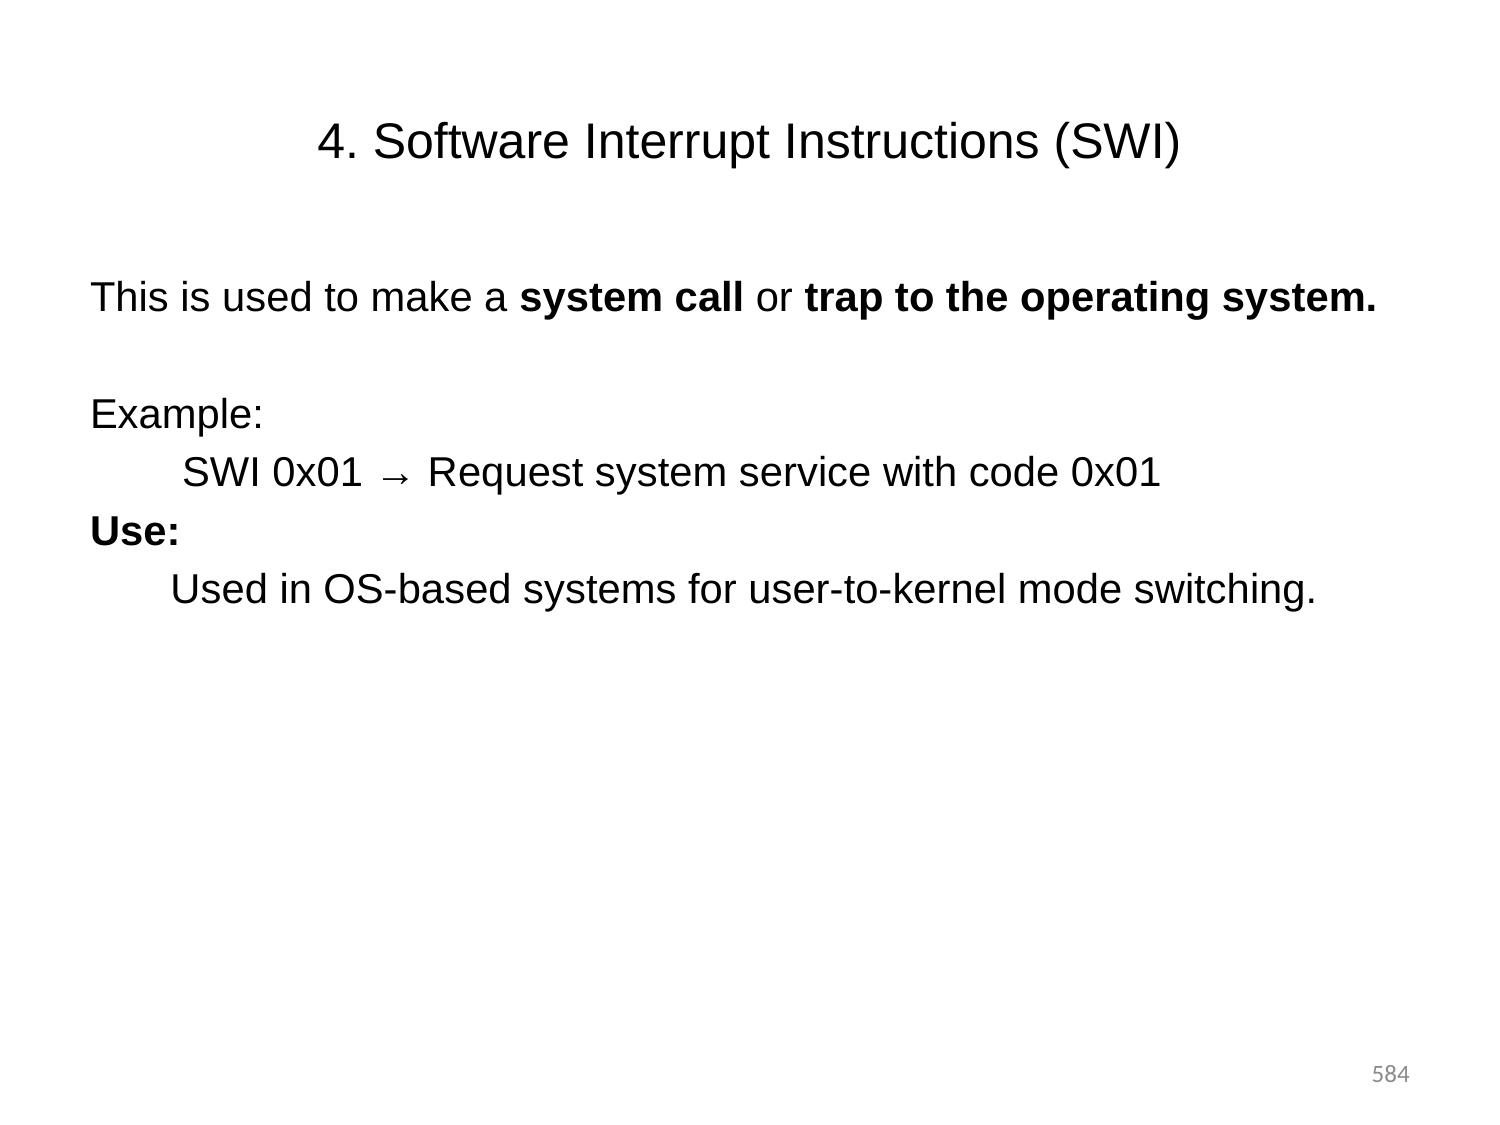

# 4. Software Interrupt Instructions (SWI)
This is used to make a system call or trap to the operating system.

Example:
        SWI 0x01 → Request system service with code 0x01
Use:
       Used in OS-based systems for user-to-kernel mode switching.

584